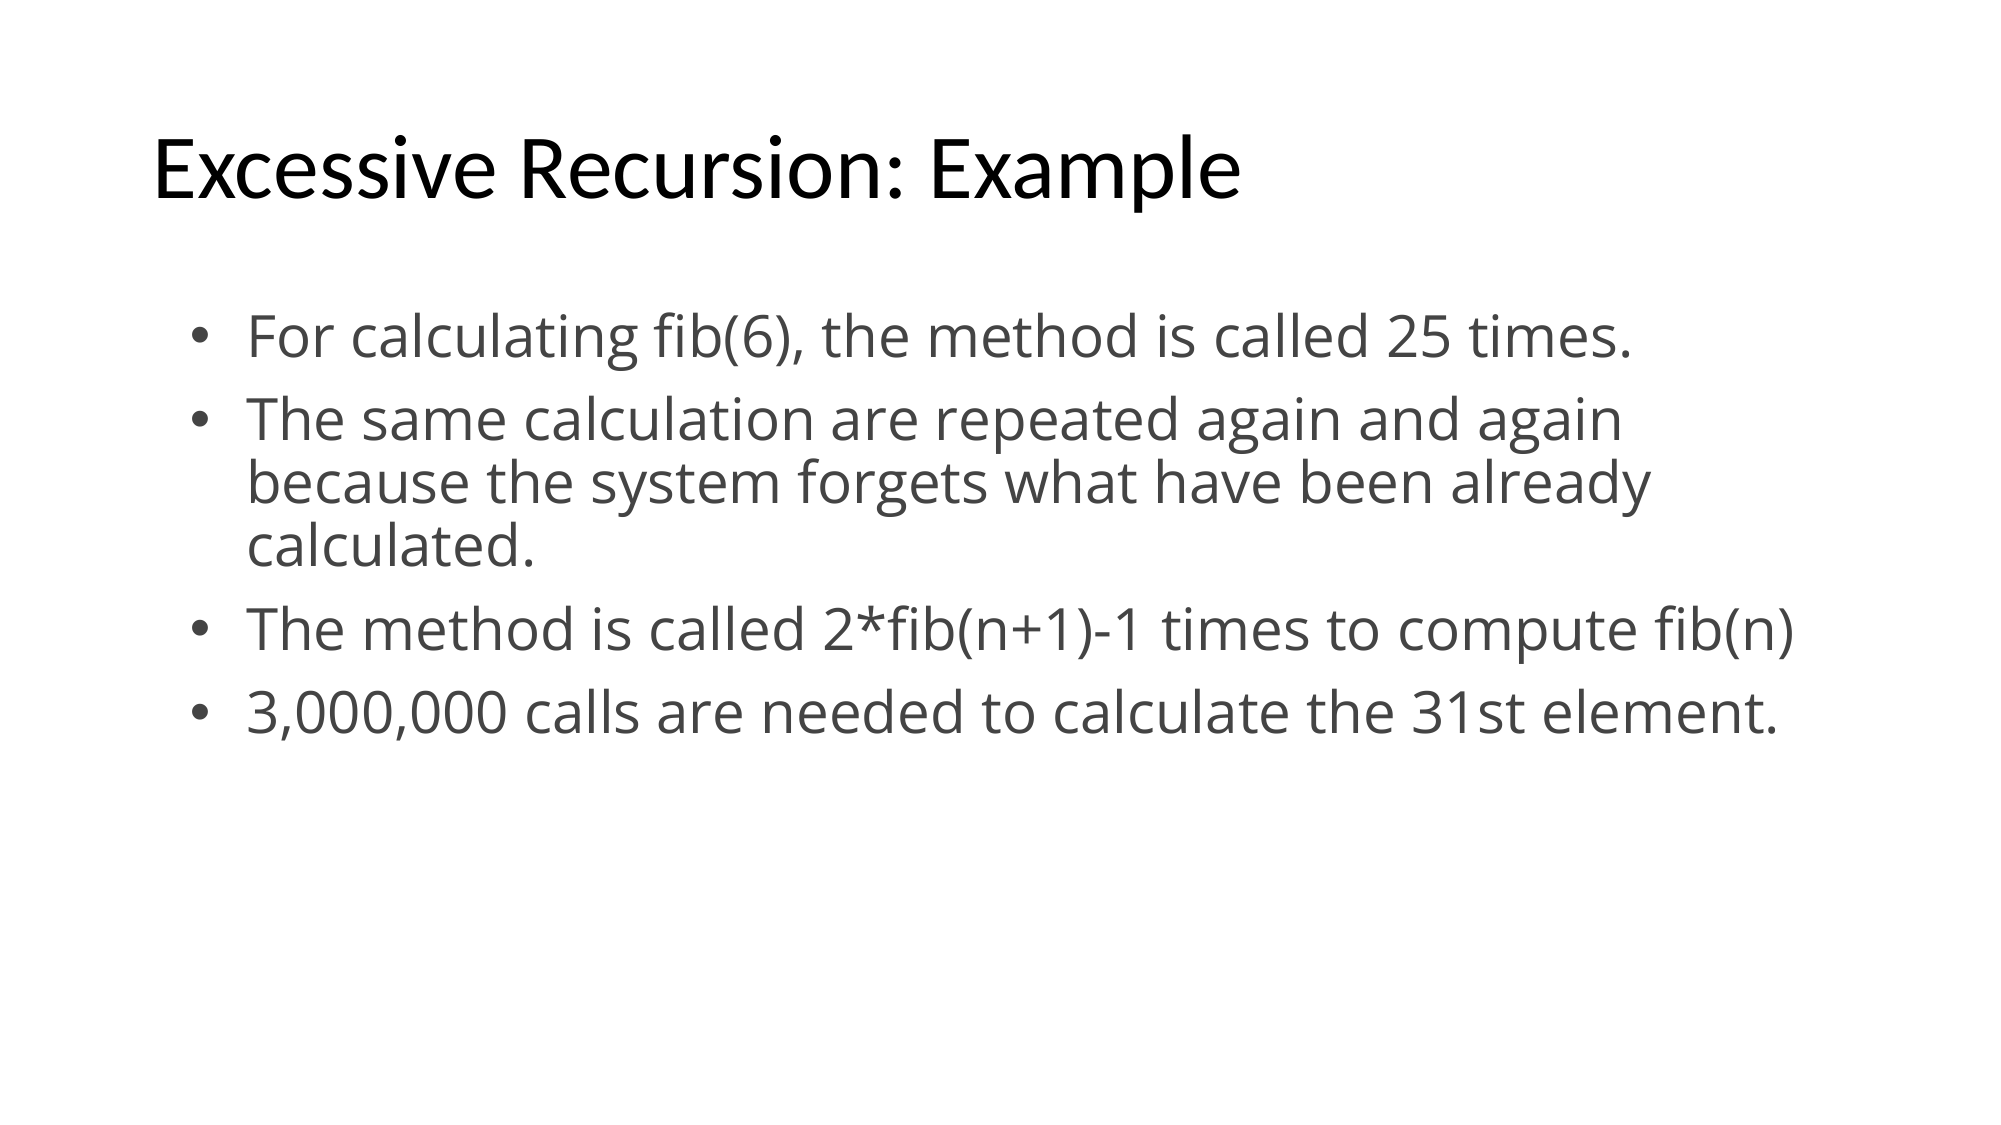

# Excessive Recursion: Example
For calculating fib(6), the method is called 25 times.
The same calculation are repeated again and again because the system forgets what have been already calculated.
The method is called 2*fib(n+1)-1 times to compute fib(n)
3,000,000 calls are needed to calculate the 31st element.